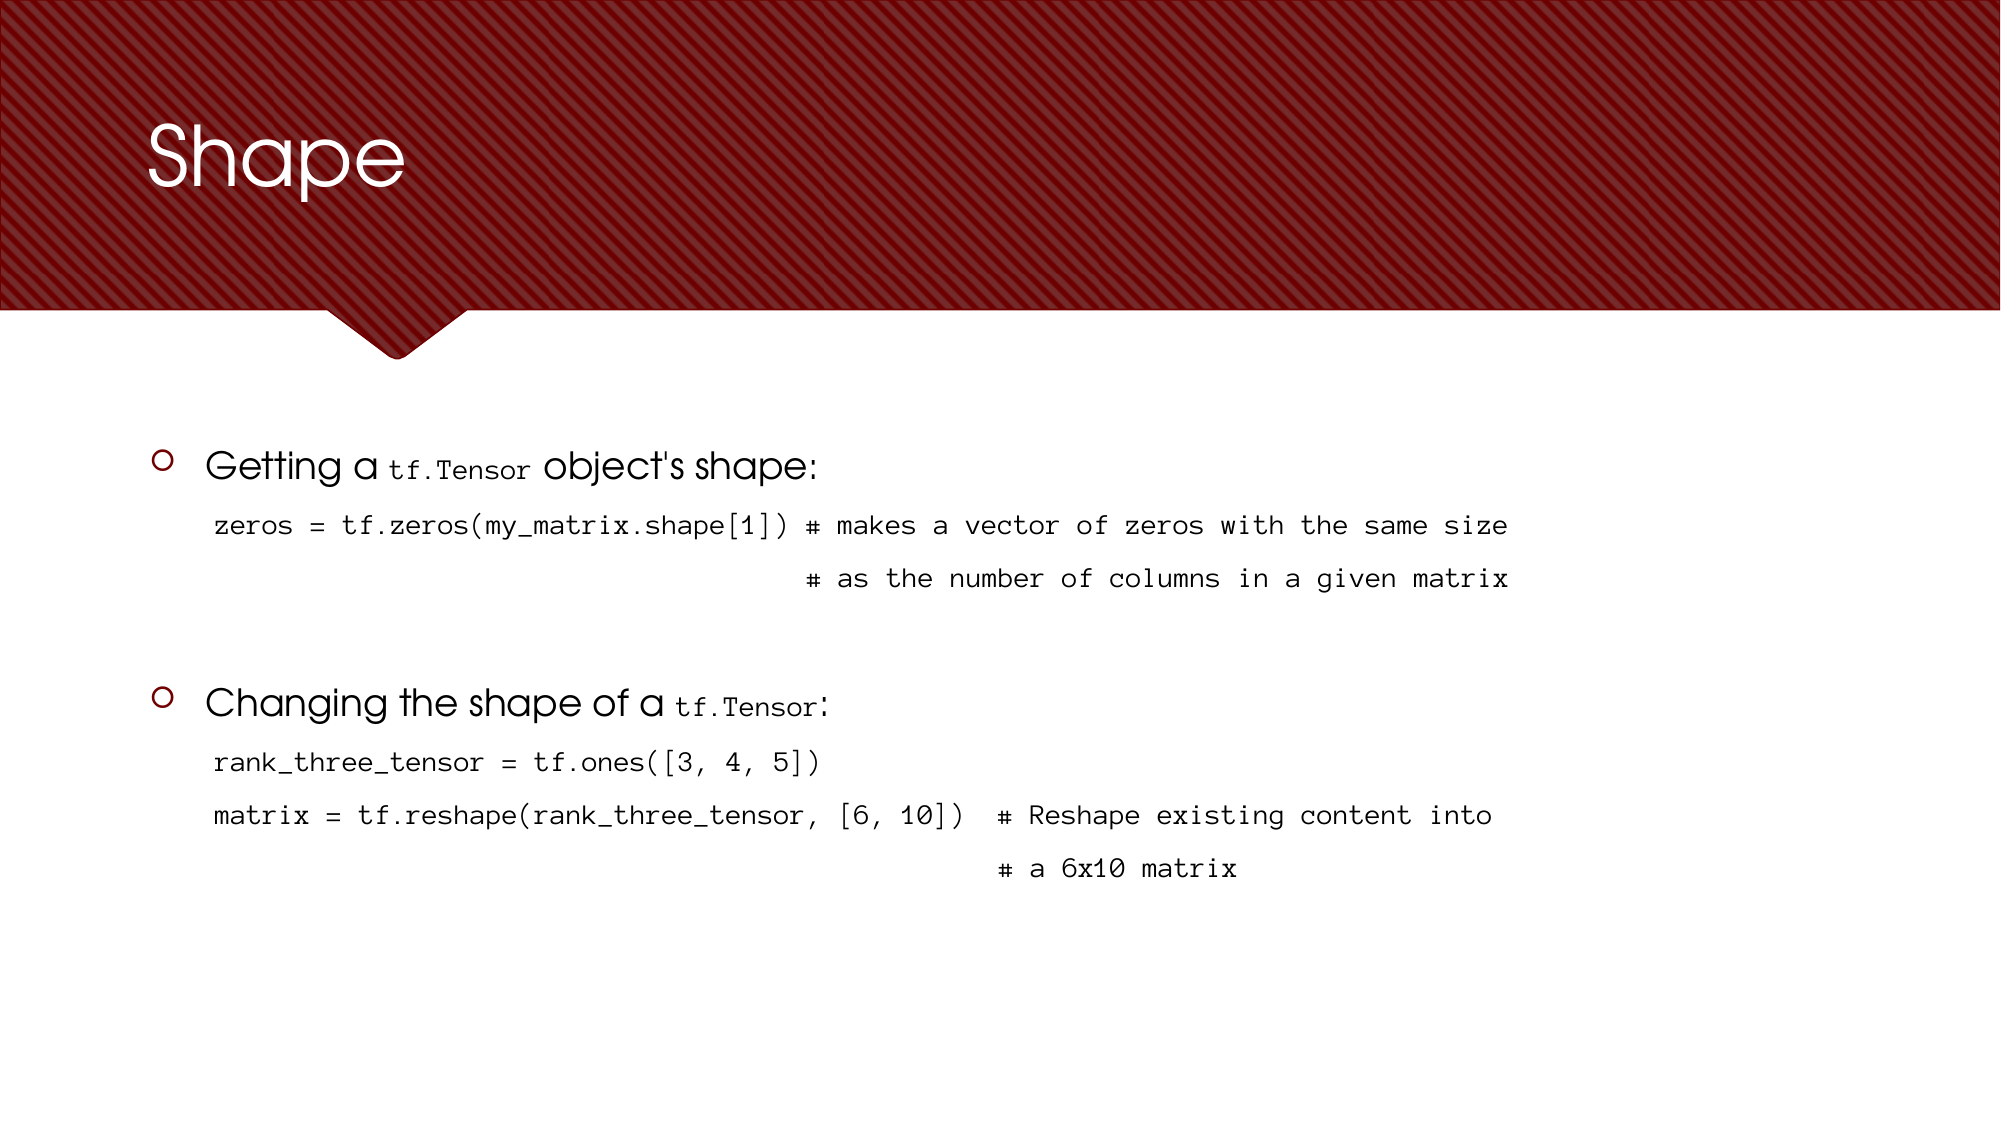

# Shape
Getting a tf.Tensor object's shape:
zeros = tf.zeros(my_matrix.shape[1]) # makes a vector of zeros with the same size
                                     # as the number of columns in a given matrix

Changing the shape of a tf.Tensor:
rank_three_tensor = tf.ones([3, 4, 5])
matrix = tf.reshape(rank_three_tensor, [6, 10])  # Reshape existing content into
                                                 # a 6x10 matrix